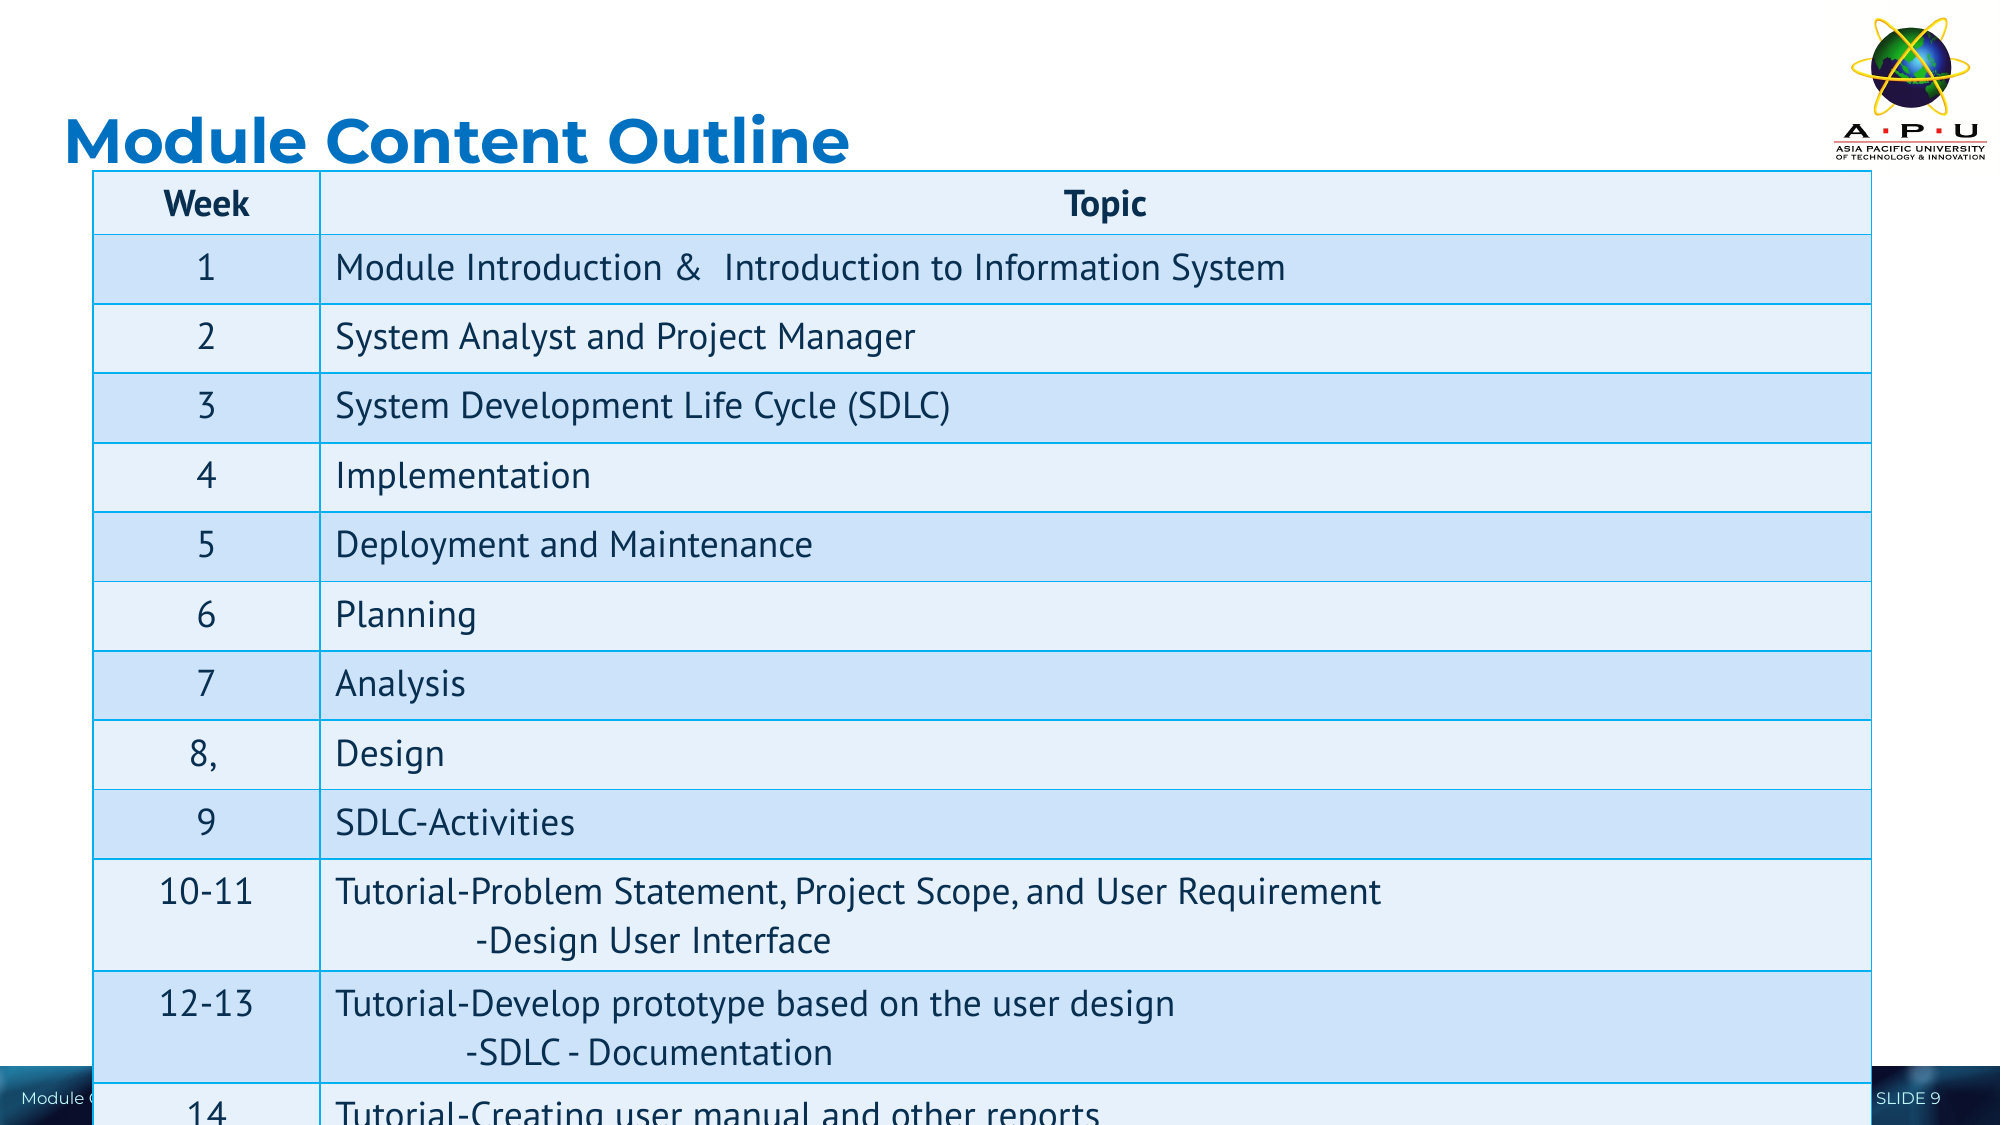

# Module Content Outline
| Week | Topic |
| --- | --- |
| 1 | Module Introduction & Introduction to Information System |
| 2 | System Analyst and Project Manager |
| 3 | System Development Life Cycle (SDLC) |
| 4 | Implementation |
| 5 | Deployment and Maintenance |
| 6 | Planning |
| 7 | Analysis |
| 8, | Design |
| 9 | SDLC-Activities |
| 10-11 | Tutorial-Problem Statement, Project Scope, and User Requirement -Design User Interface |
| 12-13 | Tutorial-Develop prototype based on the user design -SDLC - Documentation |
| 14 | Tutorial-Creating user manual and other reports |